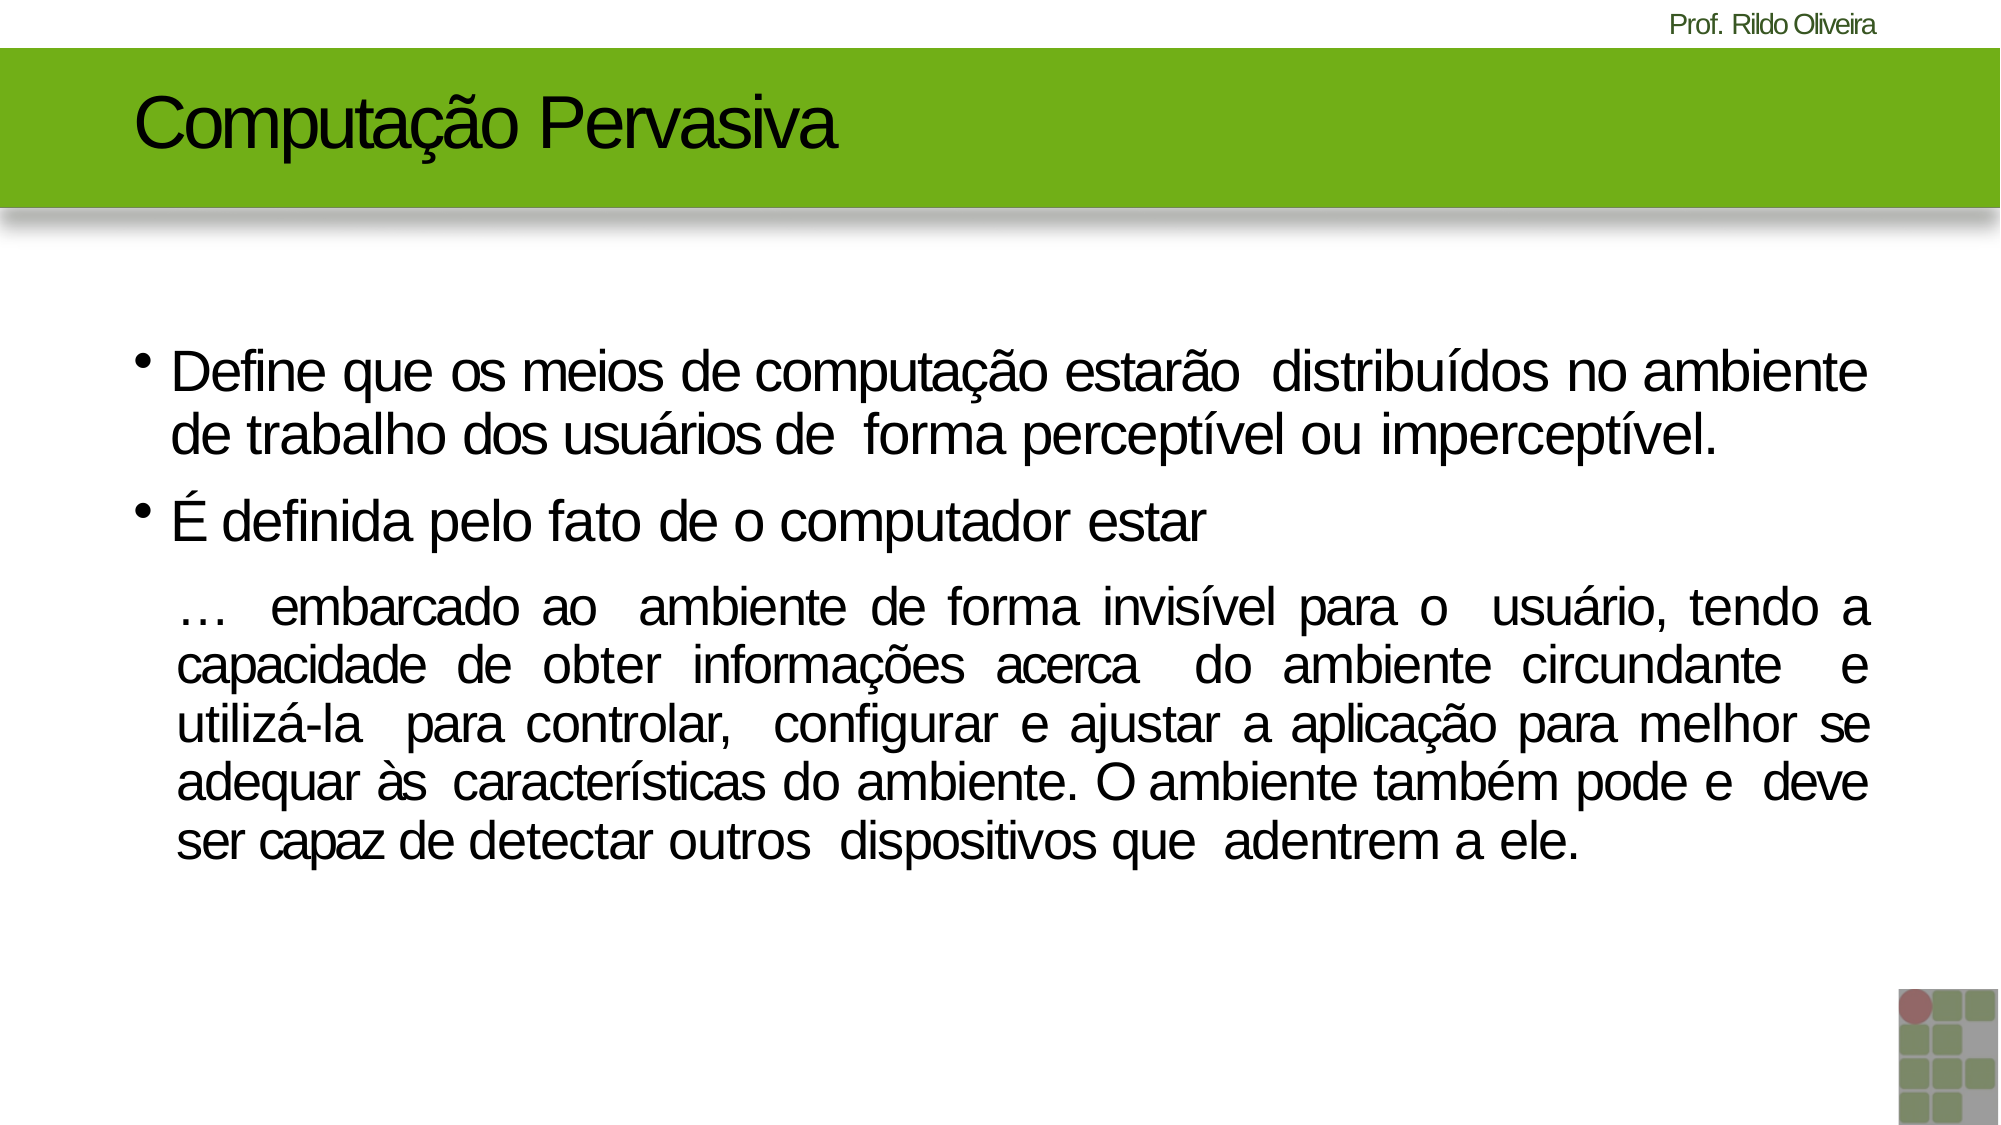

# Computação Pervasiva
Define que os meios de computação estarão  distribuídos no ambiente de trabalho dos usuários de  forma perceptível ou imperceptível.
É  definida pelo fato de o computador estar
… embarcado ao  ambiente de forma invisível para o  usuário, tendo a capacidade de obter informações acerca  do ambiente circundante  e utilizá-la  para controlar,  configurar e ajustar a aplicação para melhor se adequar às  características do ambiente. O ambiente também pode e  deve ser capaz de detectar outros dispositivos que  adentrem a ele.